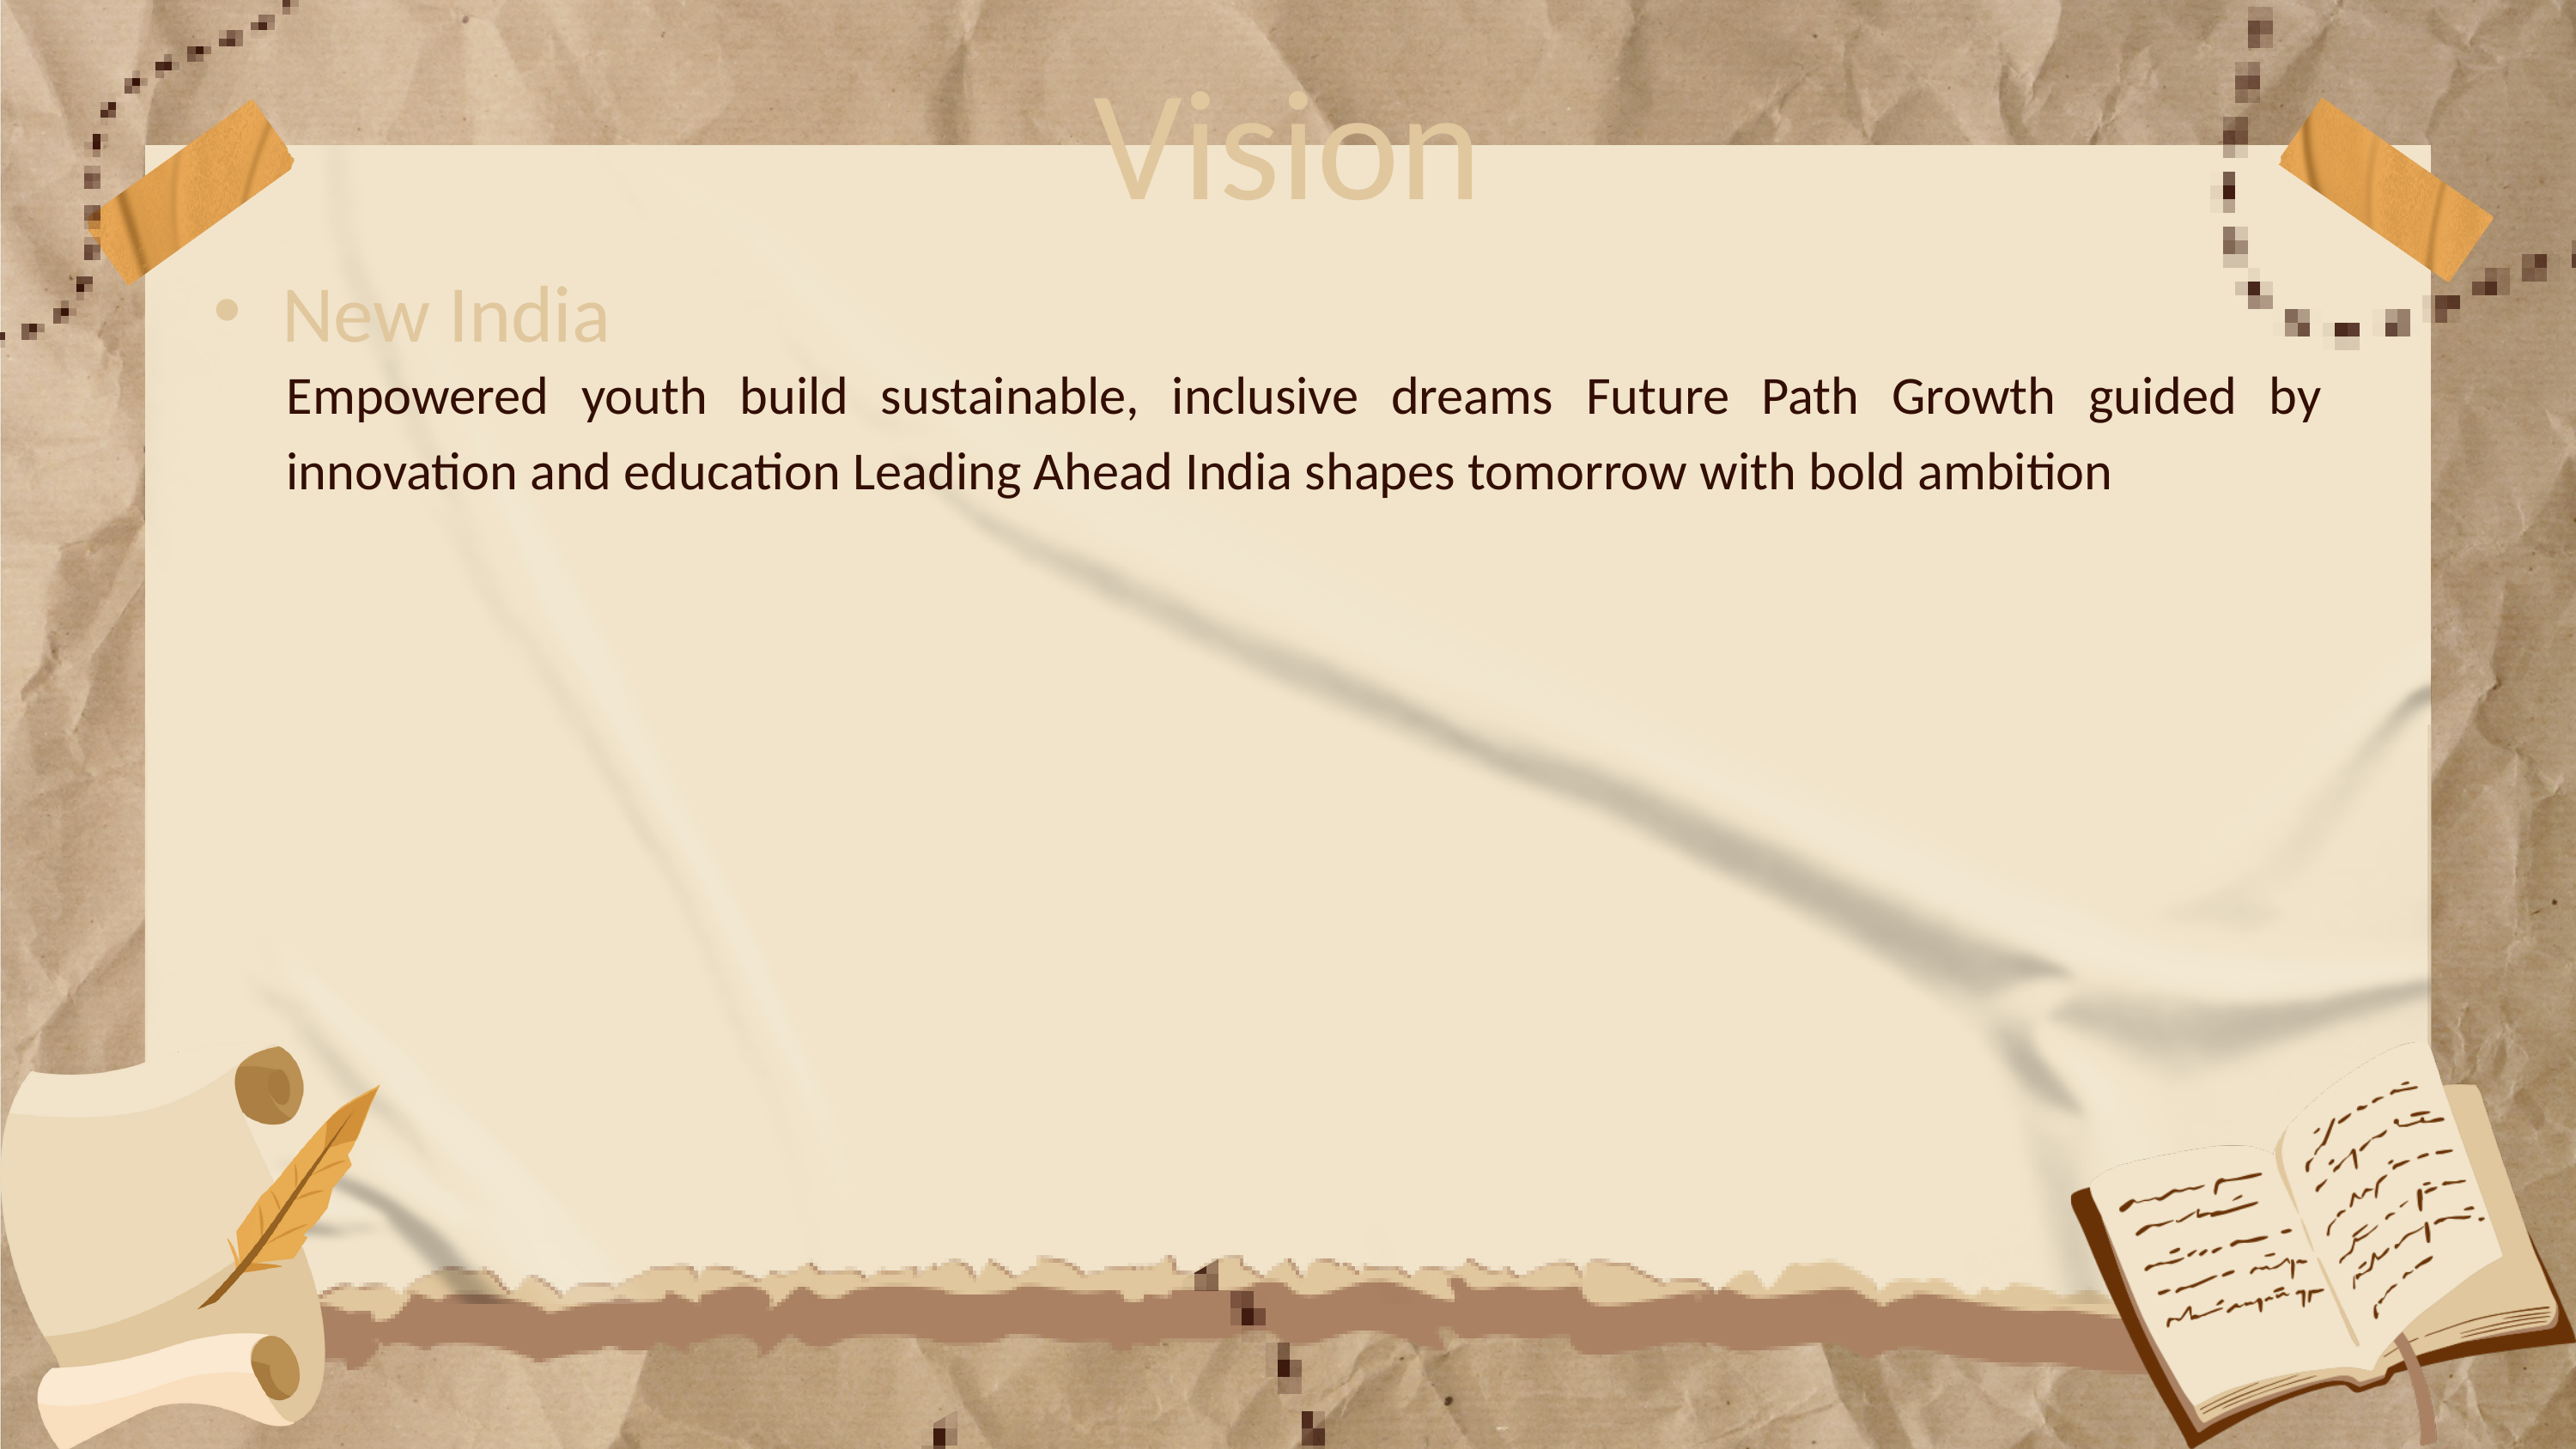

Vision

New India
Empowered youth build sustainable, inclusive dreams Future Path Growth guided by innovation and education Leading Ahead India shapes tomorrow with bold ambition